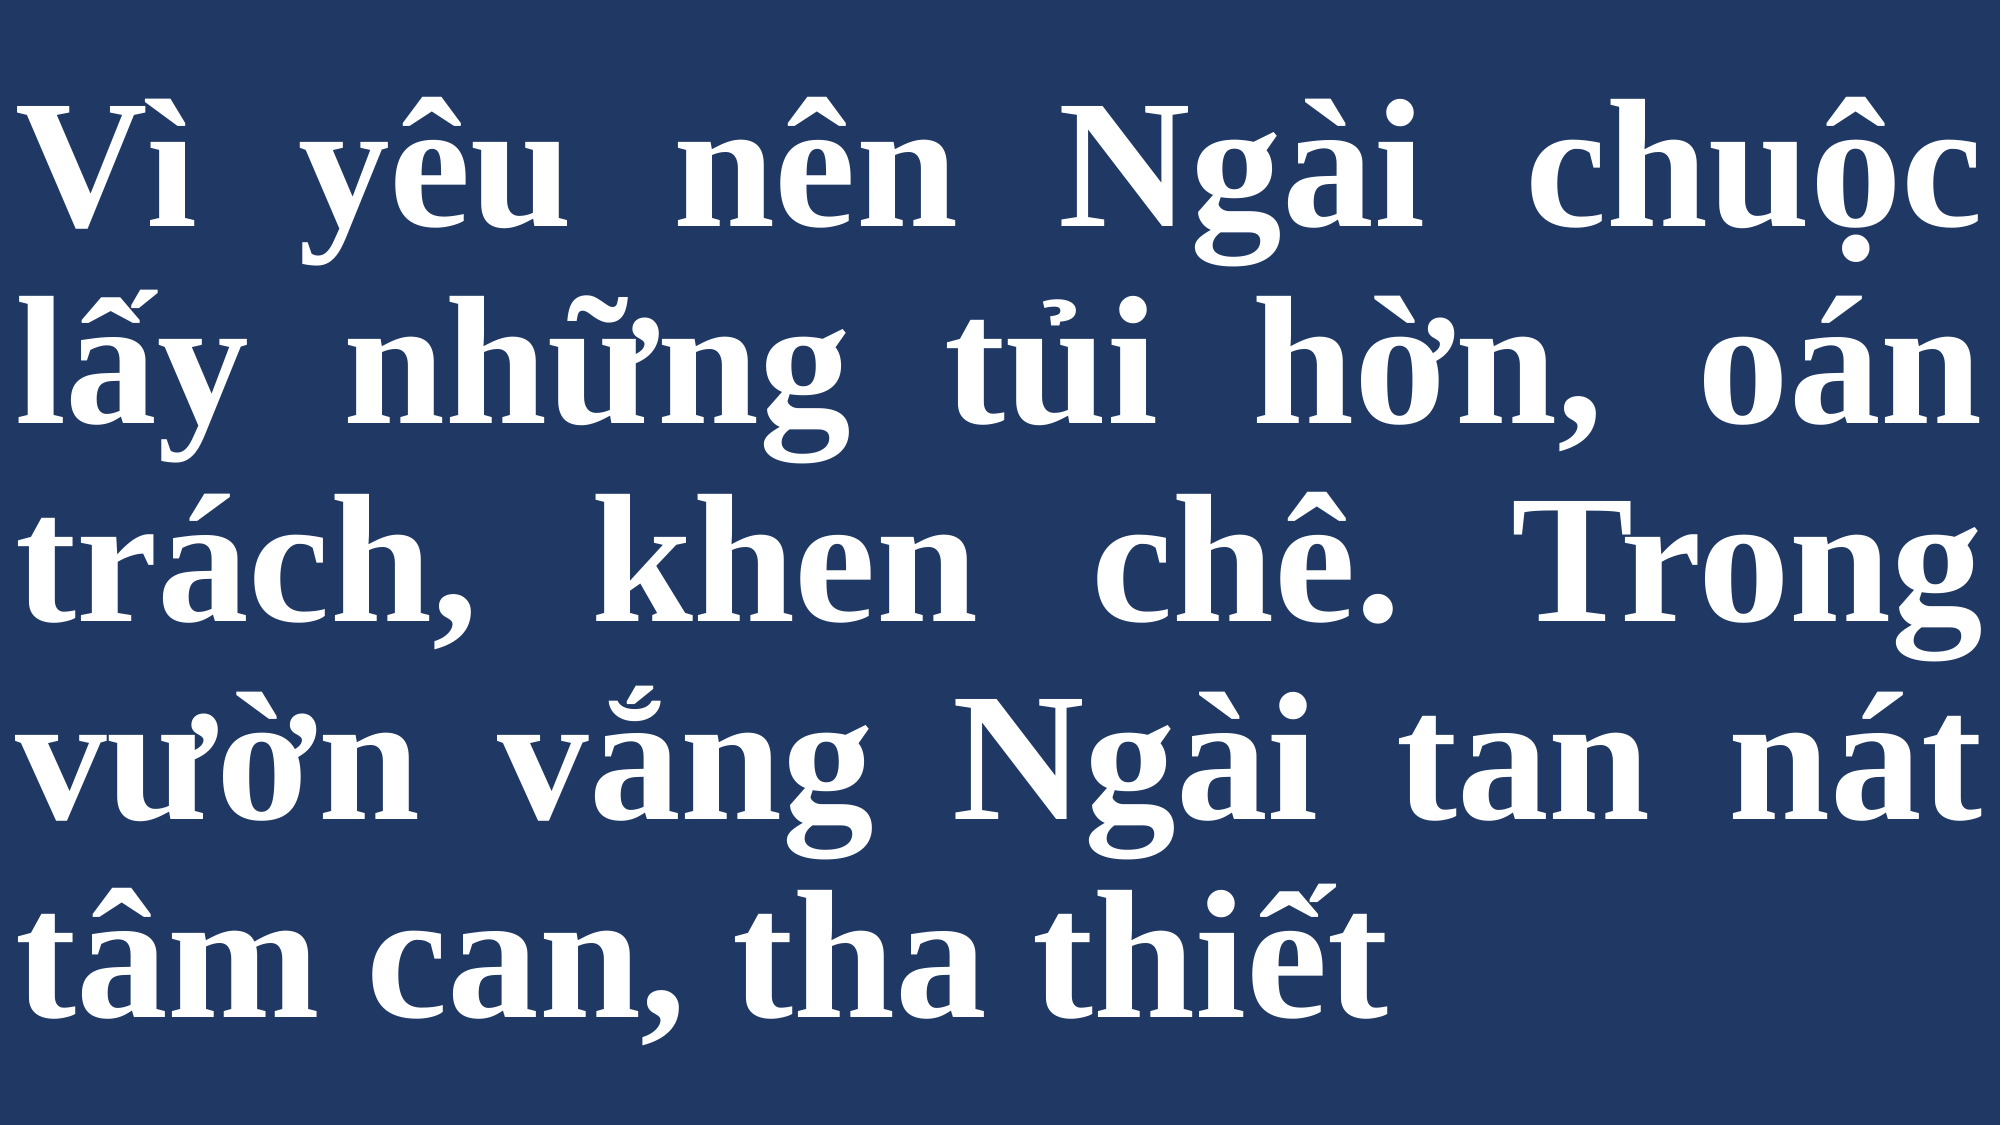

# Vì yêu nên Ngài chuộc lấy những tủi hờn, oán trách, khen chê. Trong vườn vắng Ngài tan nát tâm can, tha thiết